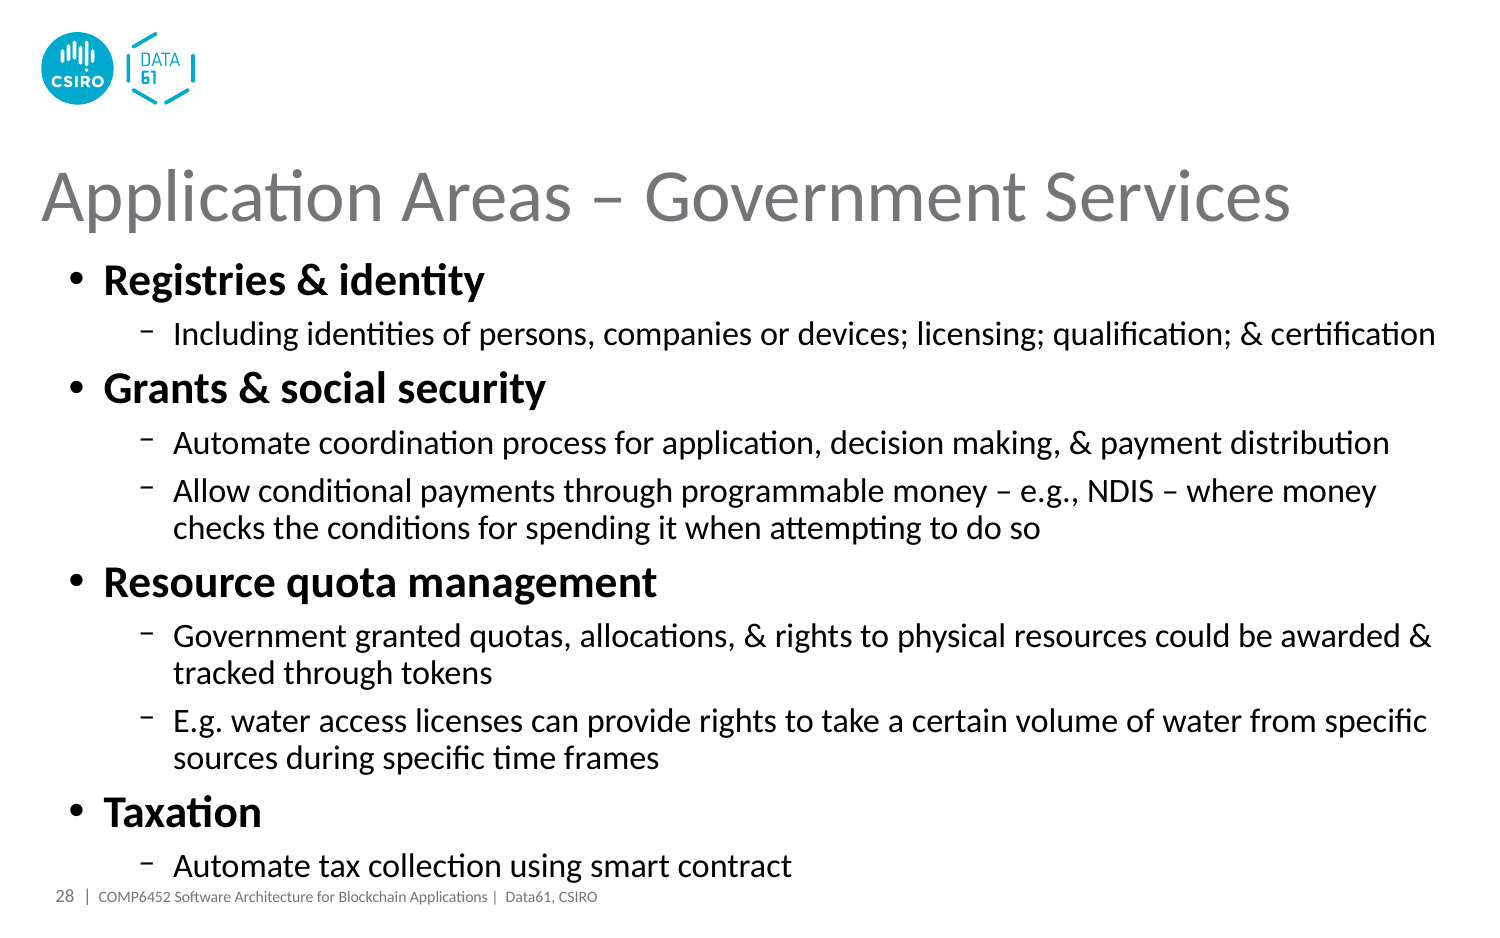

# Application Areas – Government Services
Registries & identity
Including identities of persons, companies or devices; licensing; qualification; & certification
Grants & social security
Automate coordination process for application, decision making, & payment distribution
Allow conditional payments through programmable money – e.g., NDIS – where money checks the conditions for spending it when attempting to do so
Resource quota management
Government granted quotas, allocations, & rights to physical resources could be awarded & tracked through tokens
E.g. water access licenses can provide rights to take a certain volume of water from specific sources during specific time frames
Taxation
Automate tax collection using smart contract

28  |
COMP6452 Software Architecture for Blockchain Applications |  Data61, CSIRO